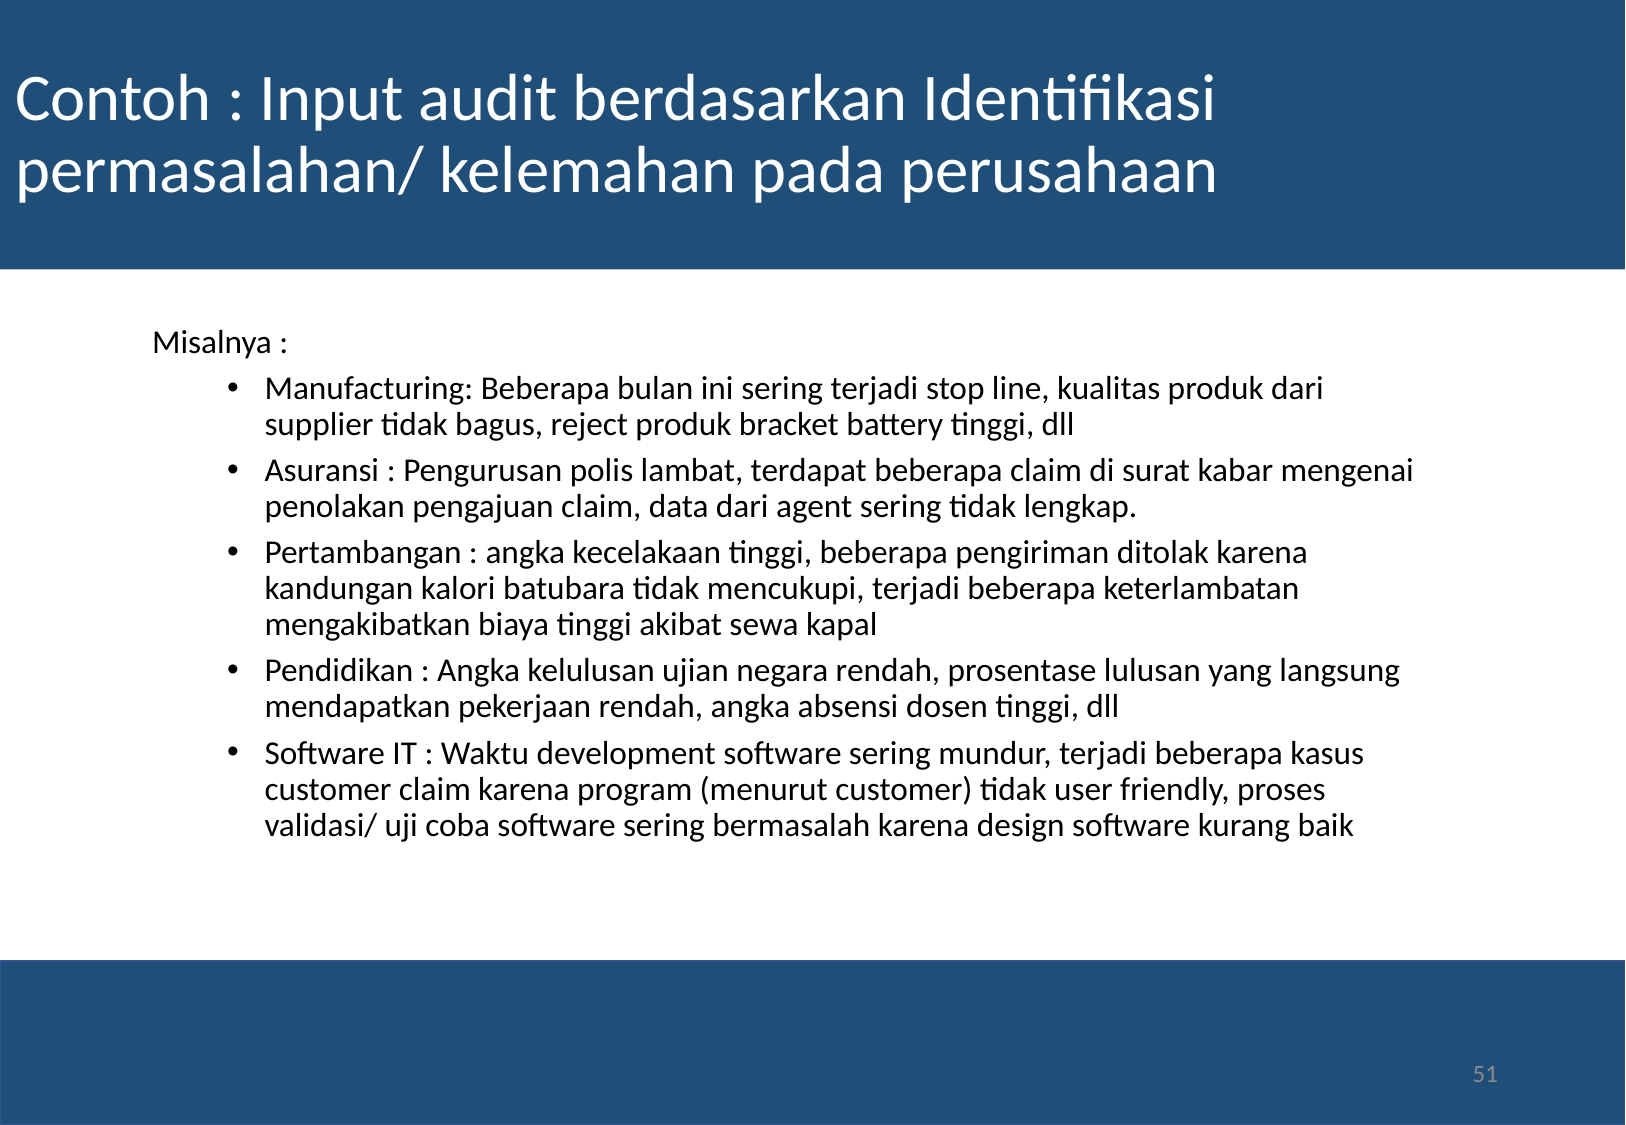

# Contoh : Input audit berdasarkan Identifikasi permasalahan/ kelemahan pada perusahaan
Misalnya :
Manufacturing: Beberapa bulan ini sering terjadi stop line, kualitas produk dari supplier tidak bagus, reject produk bracket battery tinggi, dll
Asuransi : Pengurusan polis lambat, terdapat beberapa claim di surat kabar mengenai penolakan pengajuan claim, data dari agent sering tidak lengkap.
Pertambangan : angka kecelakaan tinggi, beberapa pengiriman ditolak karena kandungan kalori batubara tidak mencukupi, terjadi beberapa keterlambatan mengakibatkan biaya tinggi akibat sewa kapal
Pendidikan : Angka kelulusan ujian negara rendah, prosentase lulusan yang langsung mendapatkan pekerjaan rendah, angka absensi dosen tinggi, dll
Software IT : Waktu development software sering mundur, terjadi beberapa kasus customer claim karena program (menurut customer) tidak user friendly, proses validasi/ uji coba software sering bermasalah karena design software kurang baik

IQA ISO 9001:2015 1/Rev 03 © Copyright Sentral Sistem, Februari 2019
51